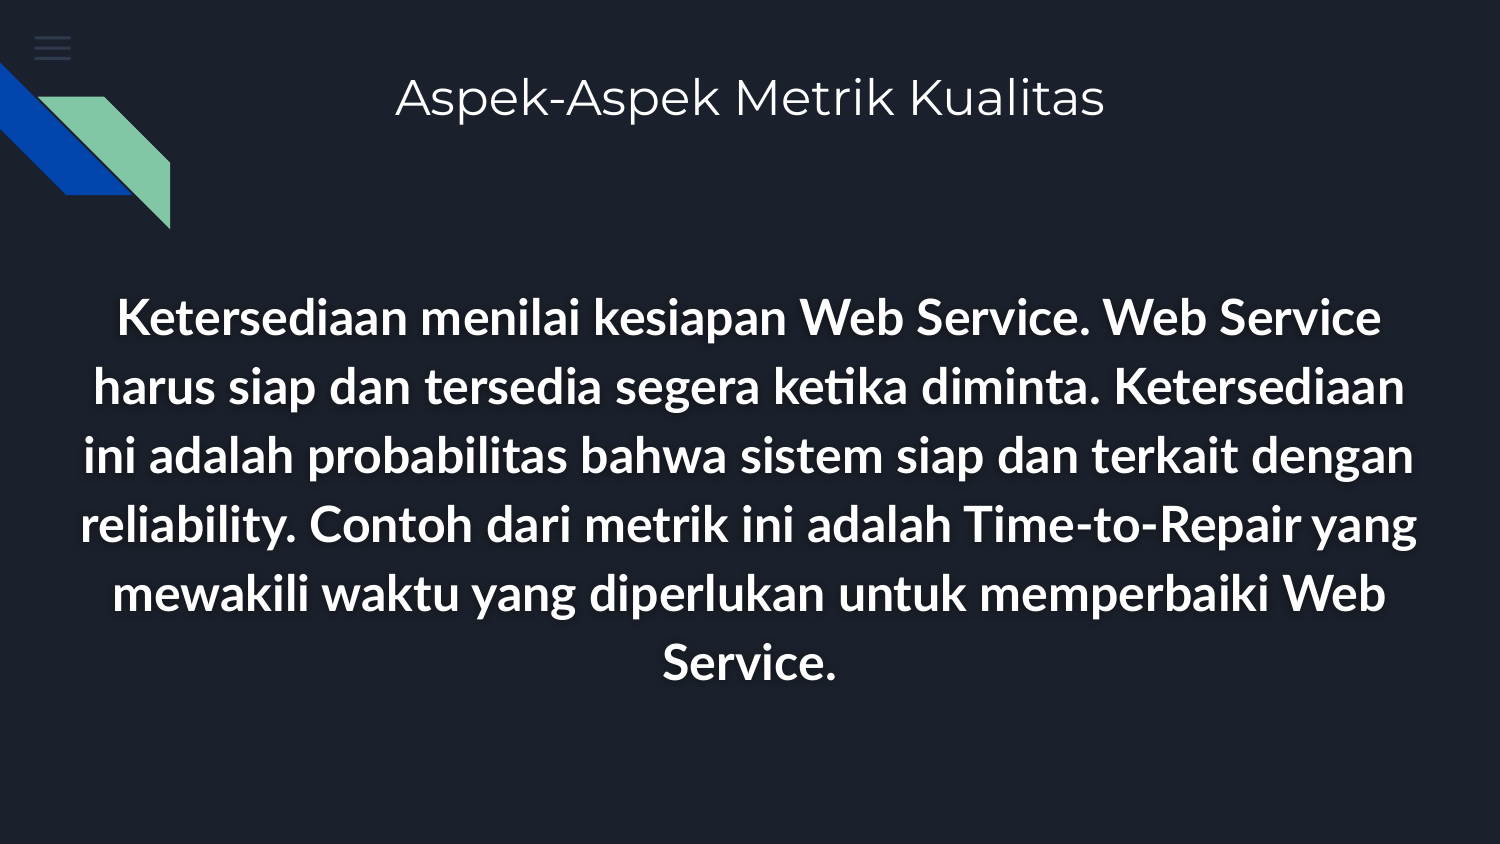

# Aspek-Aspek Metrik Kualitas
Ketersediaan menilai kesiapan Web Service. Web Service harus siap dan tersedia segera ketika diminta. Ketersediaan ini adalah probabilitas bahwa sistem siap dan terkait dengan reliability. Contoh dari metrik ini adalah Time-to-Repair yang mewakili waktu yang diperlukan untuk memperbaiki Web Service.